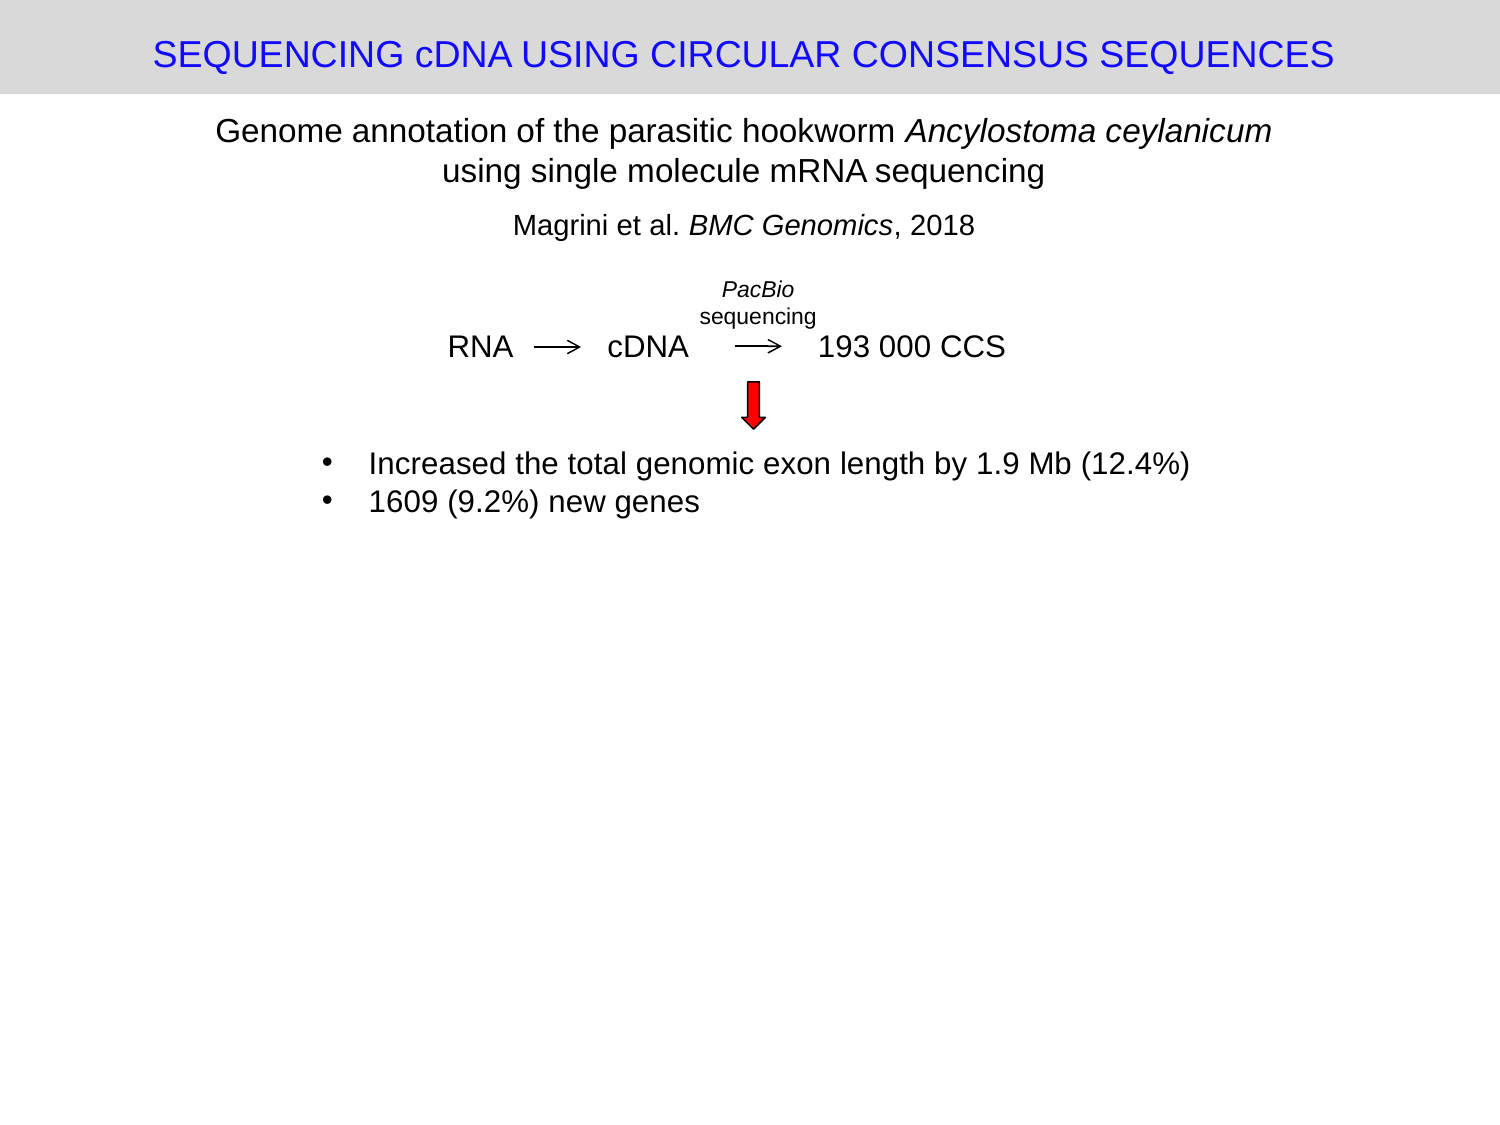

SEQUENCING cDNA USING CIRCULAR CONSENSUS SEQUENCES
Genome annotation of the parasitic hookworm Ancylostoma ceylanicum
using single molecule mRNA sequencing
Magrini et al. BMC Genomics, 2018
PacBio
sequencing
RNA           cDNA               193 000 CCS

Increased the total genomic exon length by 1.9 Mb (12.4%)
1609 (9.2%) new genes